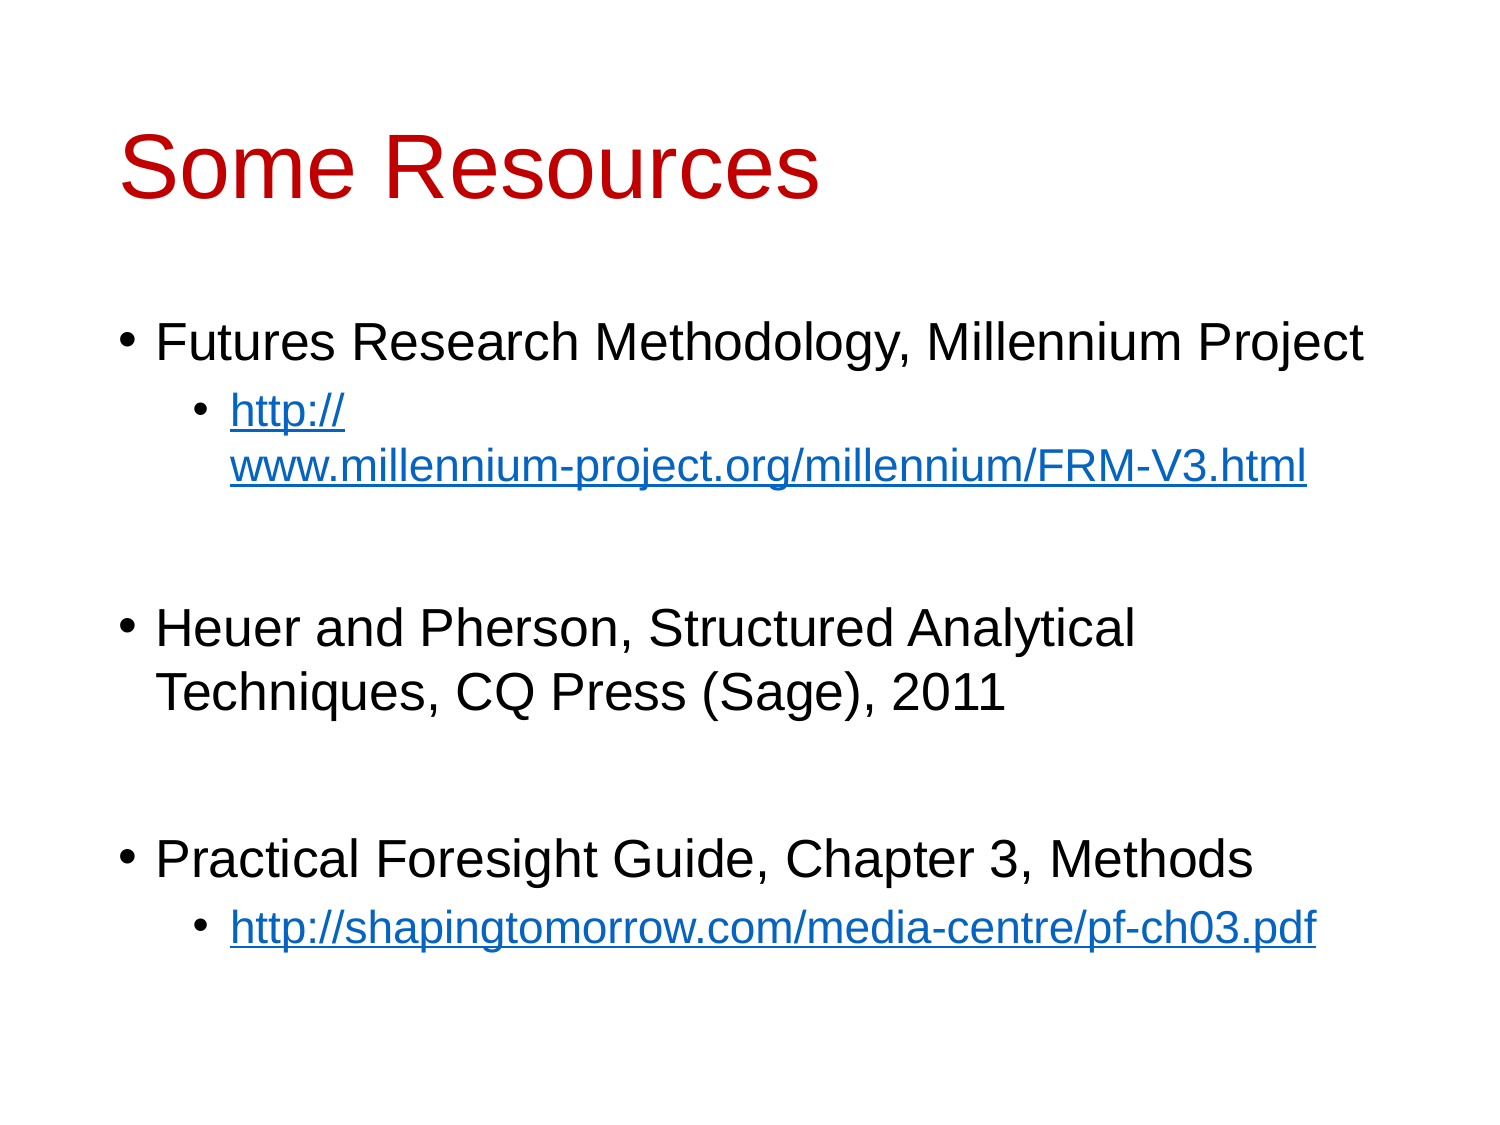

# Some Resources
Futures Research Methodology, Millennium Project
http://www.millennium-project.org/millennium/FRM-V3.html

Heuer and Pherson, Structured Analytical Techniques, CQ Press (Sage), 2011

Practical Foresight Guide, Chapter 3, Methods
http://shapingtomorrow.com/media-centre/pf-ch03.pdf